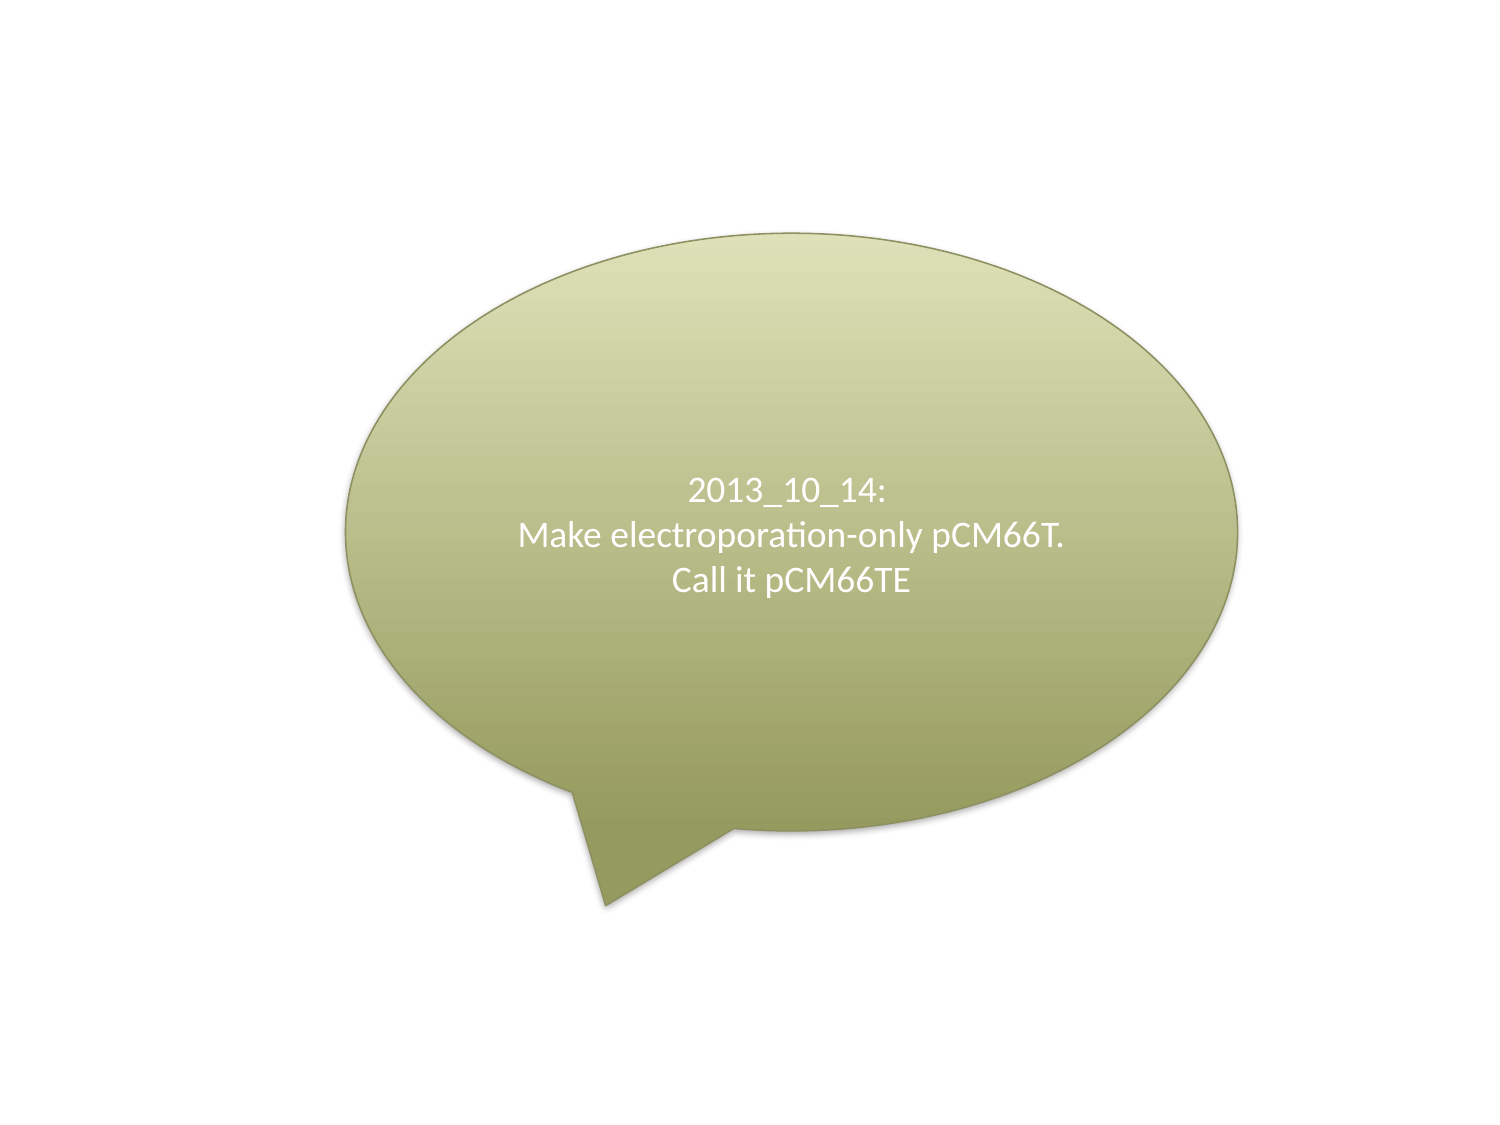

2013_10_14:
Make electroporation-only pCM66T.
Call it pCM66TE